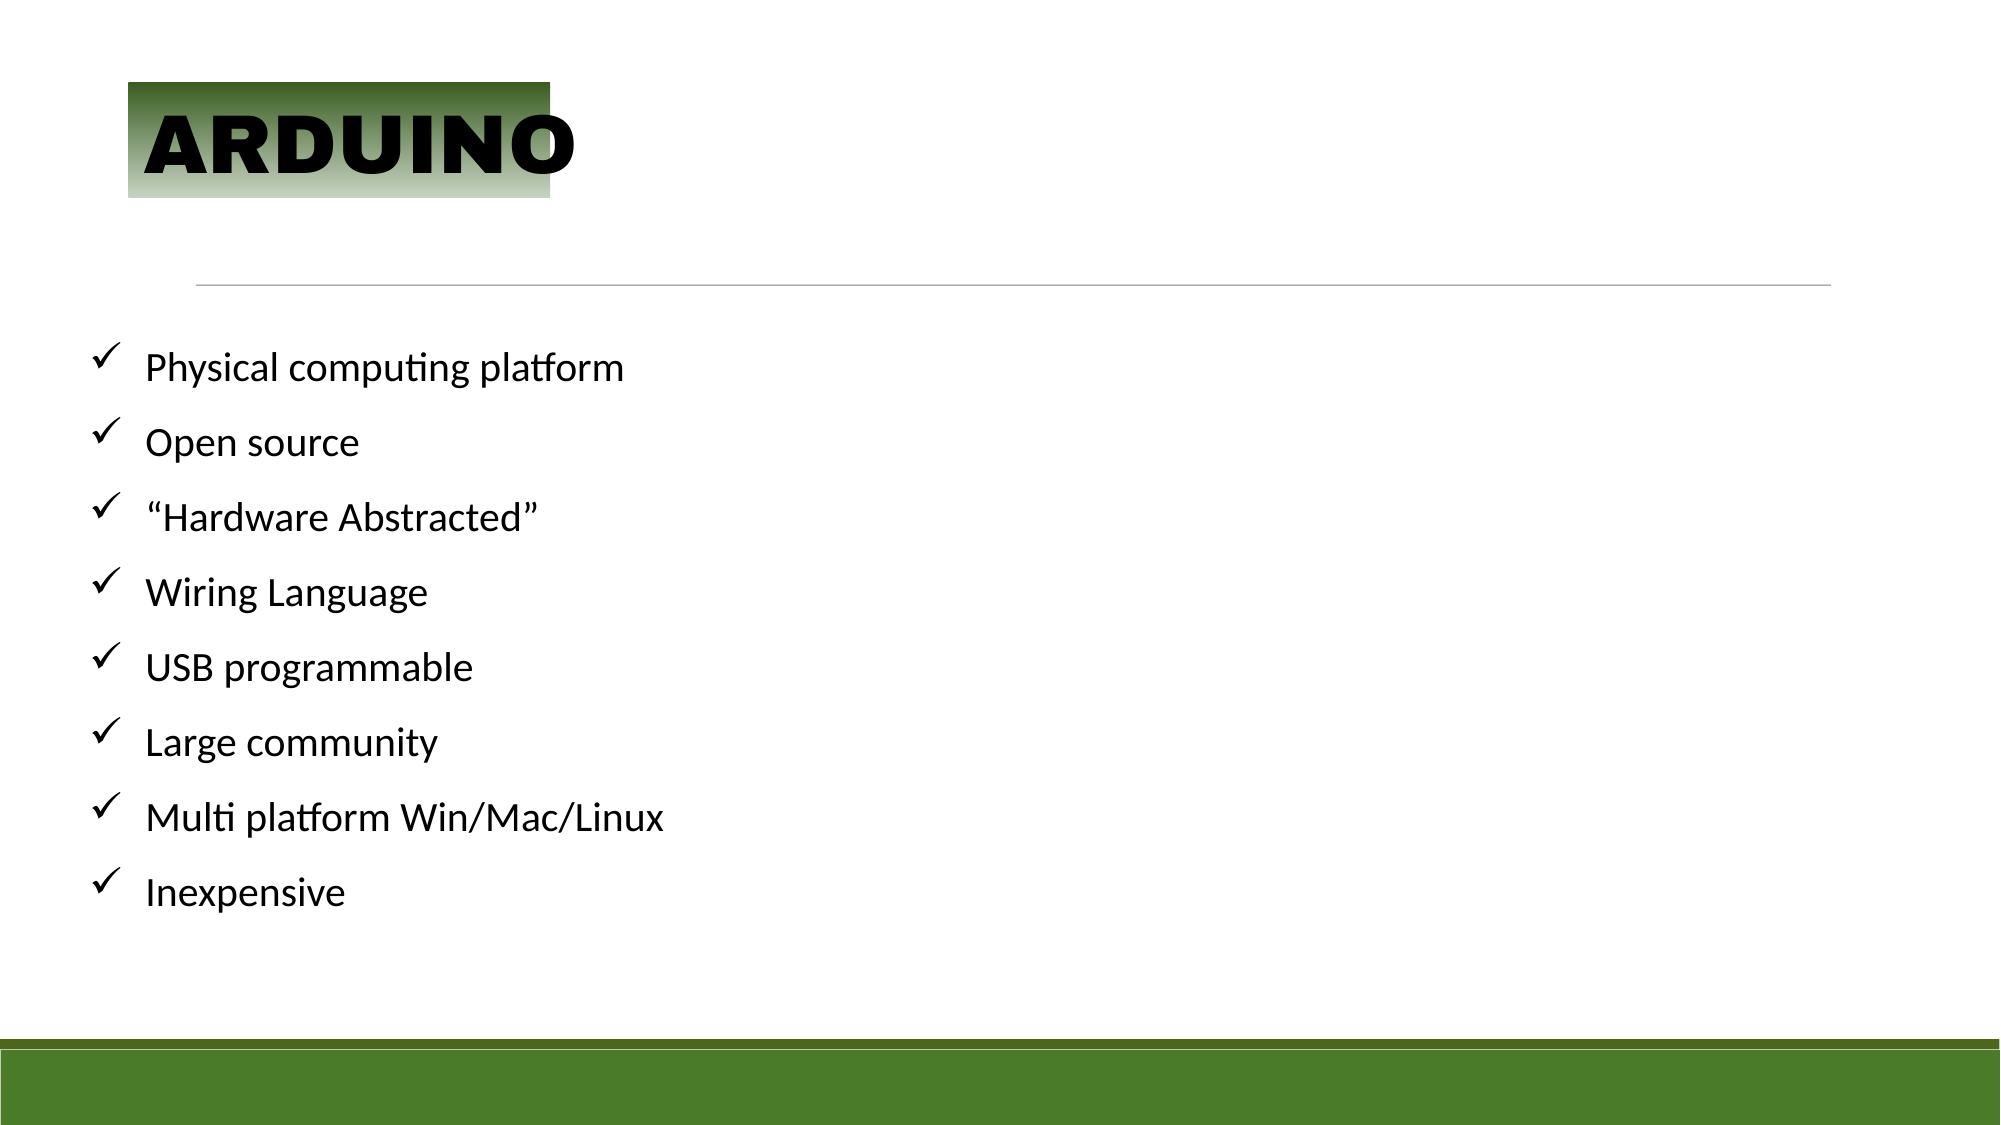

ARDUINO
Physical computing platform
Open source
“Hardware Abstracted”
Wiring Language
USB programmable
Large community
Multi platform Win/Mac/Linux
Inexpensive